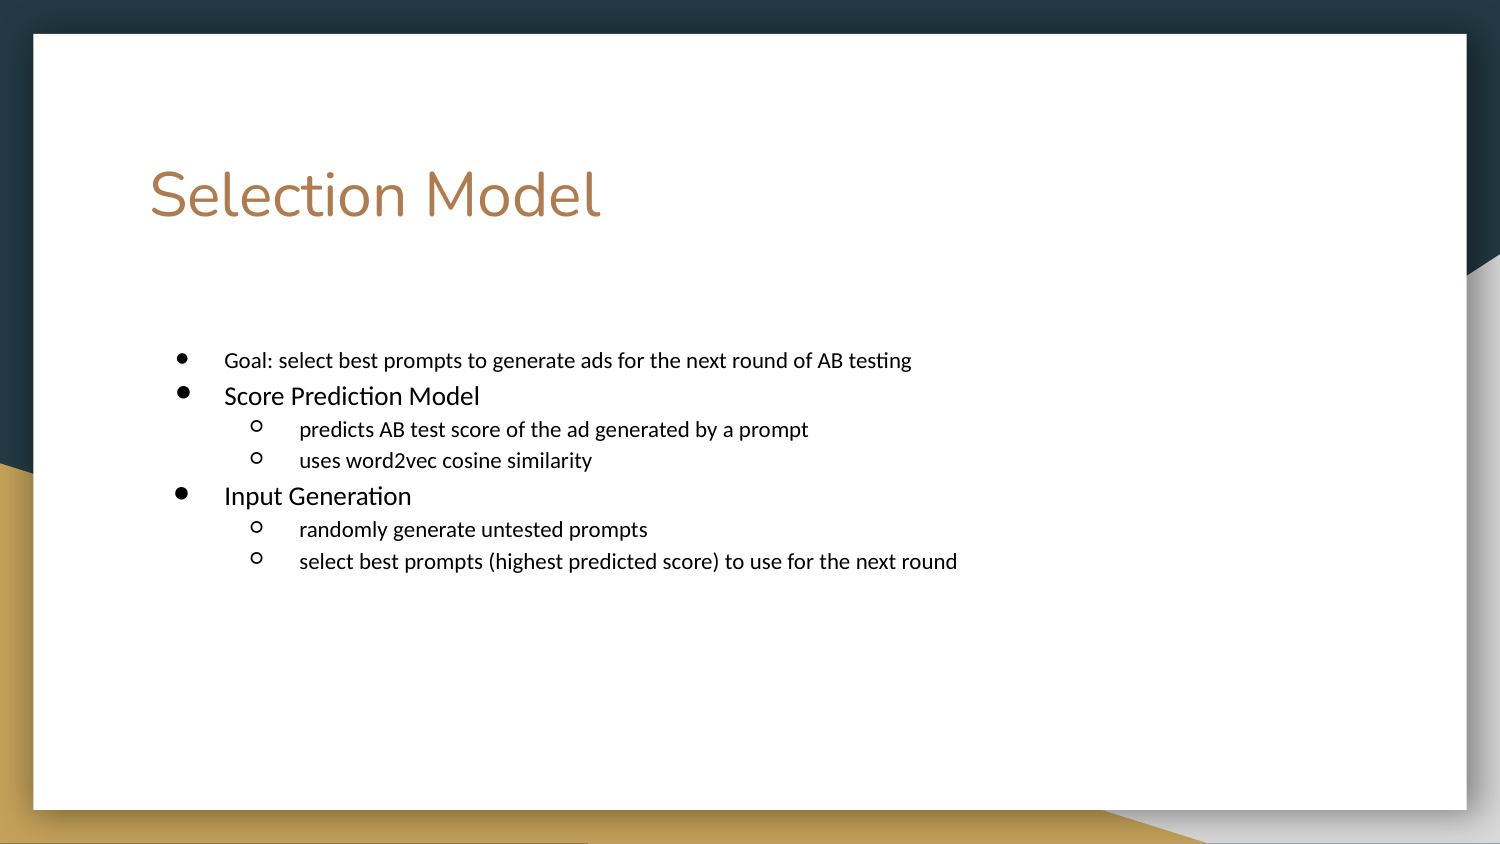

# Selection Model
Goal: select best prompts to generate ads for the next round of AB testing
Score Prediction Model
predicts AB test score of the ad generated by a prompt
uses word2vec cosine similarity
Input Generation
randomly generate untested prompts
select best prompts (highest predicted score) to use for the next round